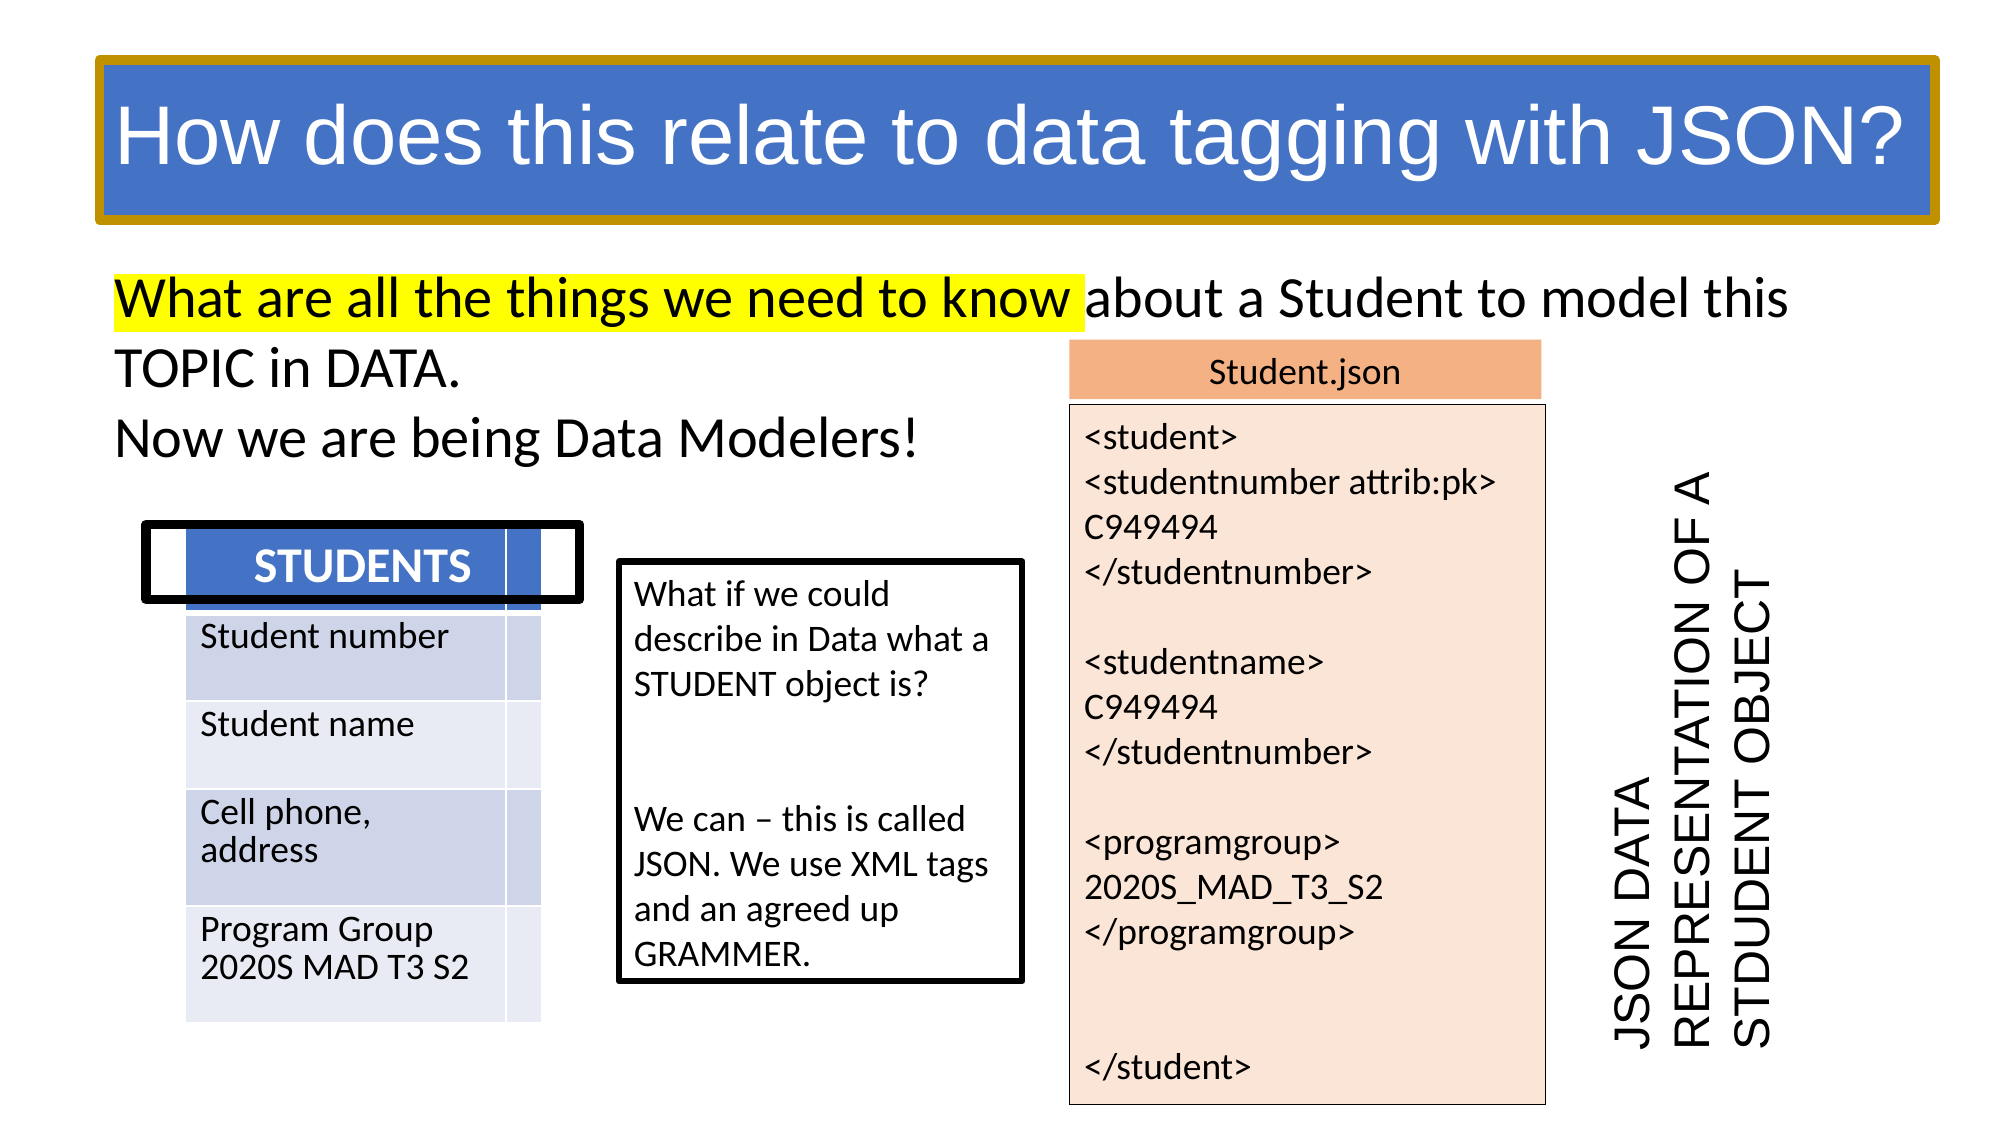

# How does this relate to data tagging with JSON?
What are all the things we need to know about a Student to model this TOPIC in DATA.
Now we are being Data Modelers!
Student.json
<student>
<studentnumber attrib:pk>
C949494
</studentnumber>

<studentname>
C949494
</studentnumber>

<programgroup>
2020S_MAD_T3_S2
</programgroup>

</student>
STUDENTS
|  |  |
| --- | --- |
| Student number |  |
| Student name |  |
| Cell phone, address |  |
| Program Group 2020S MAD T3 S2 |  |
What if we could describe in Data what a STUDENT object is?

We can – this is called JSON. We use XML tags and an agreed up GRAMMER.
JSON DATA REPRESENTATION OF A STDUDENT OBJECT